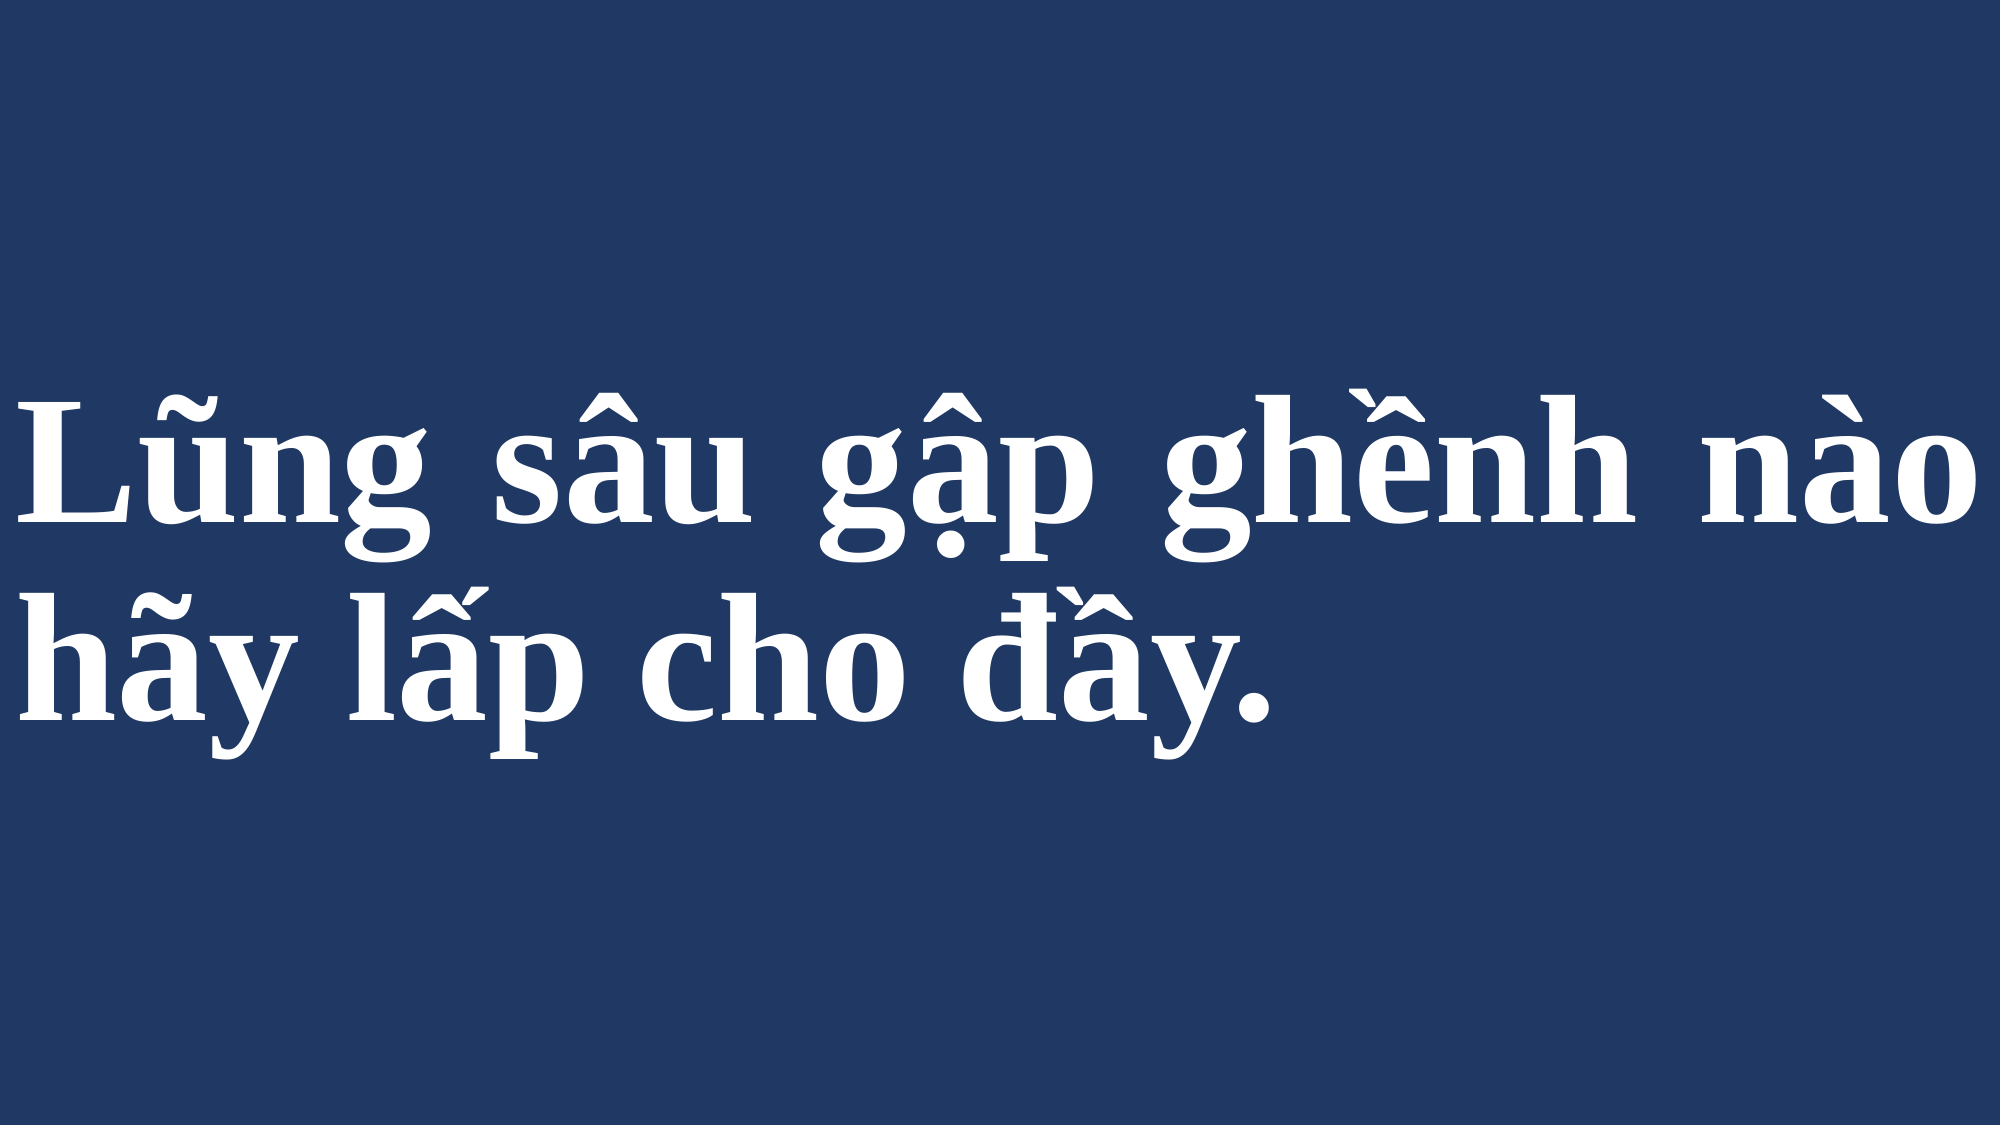

# Lũng sâu gập ghềnh nào hãy lấp cho đầy.